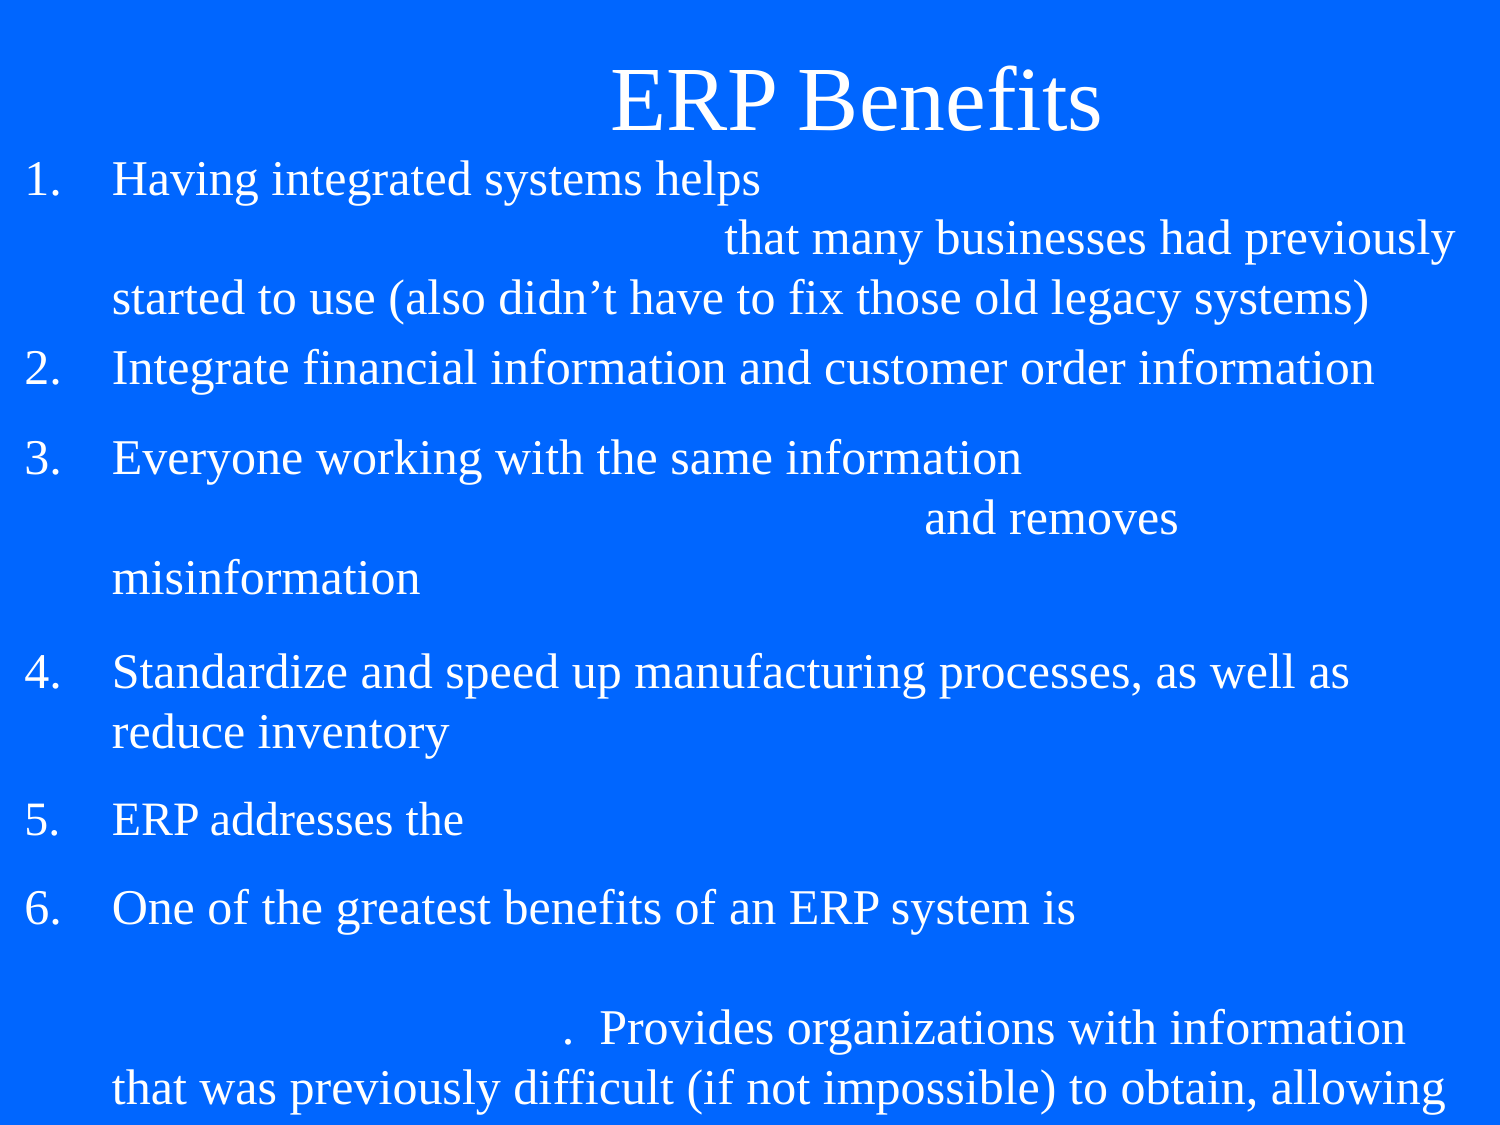

# ERP Benefits
Having integrated systems helps
				 that many businesses had previously started to use (also didn’t have to fix those old legacy systems)
Integrate financial information and customer order information
Everyone working with the same information
					     and removes misinformation

Standardize and speed up manufacturing processes, as well as reduce inventory
ERP addresses the
One of the greatest benefits of an ERP system is
			.  Provides organizations with information that was previously difficult (if not impossible) to obtain, allowing the organization to perform more efficiently and effectively.